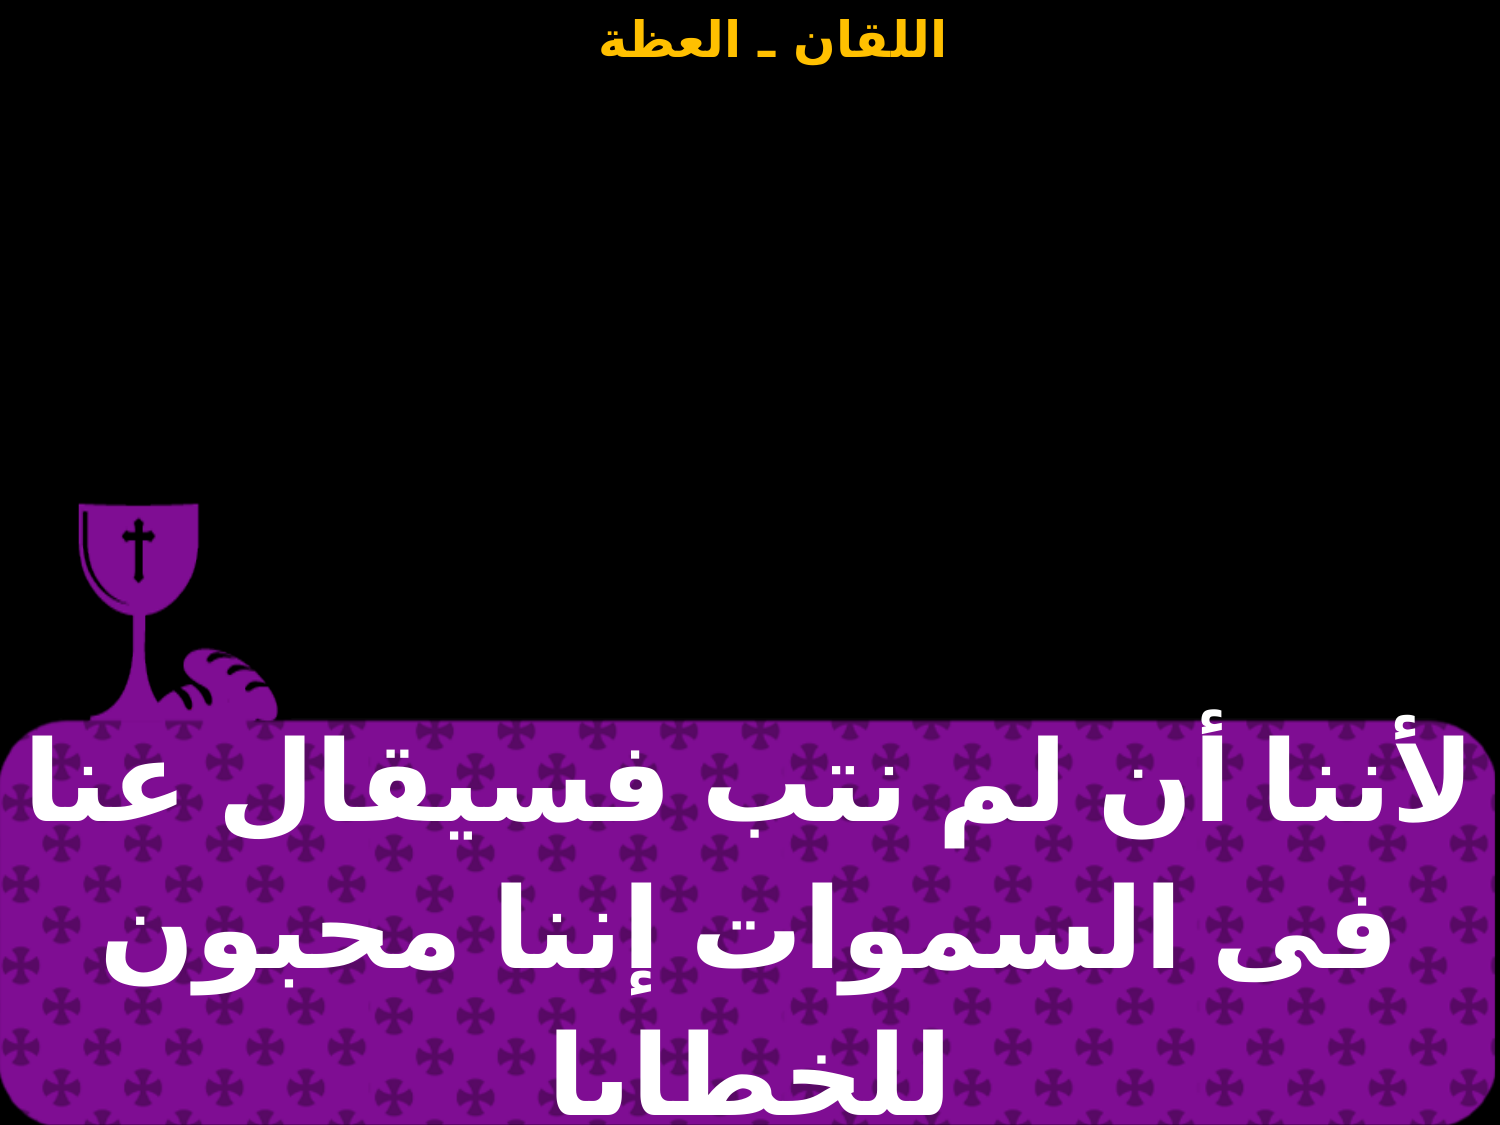

| لأننا أن لم نتب فسيقال عنا فى السموات إننا محبون للخطايا |
| --- |